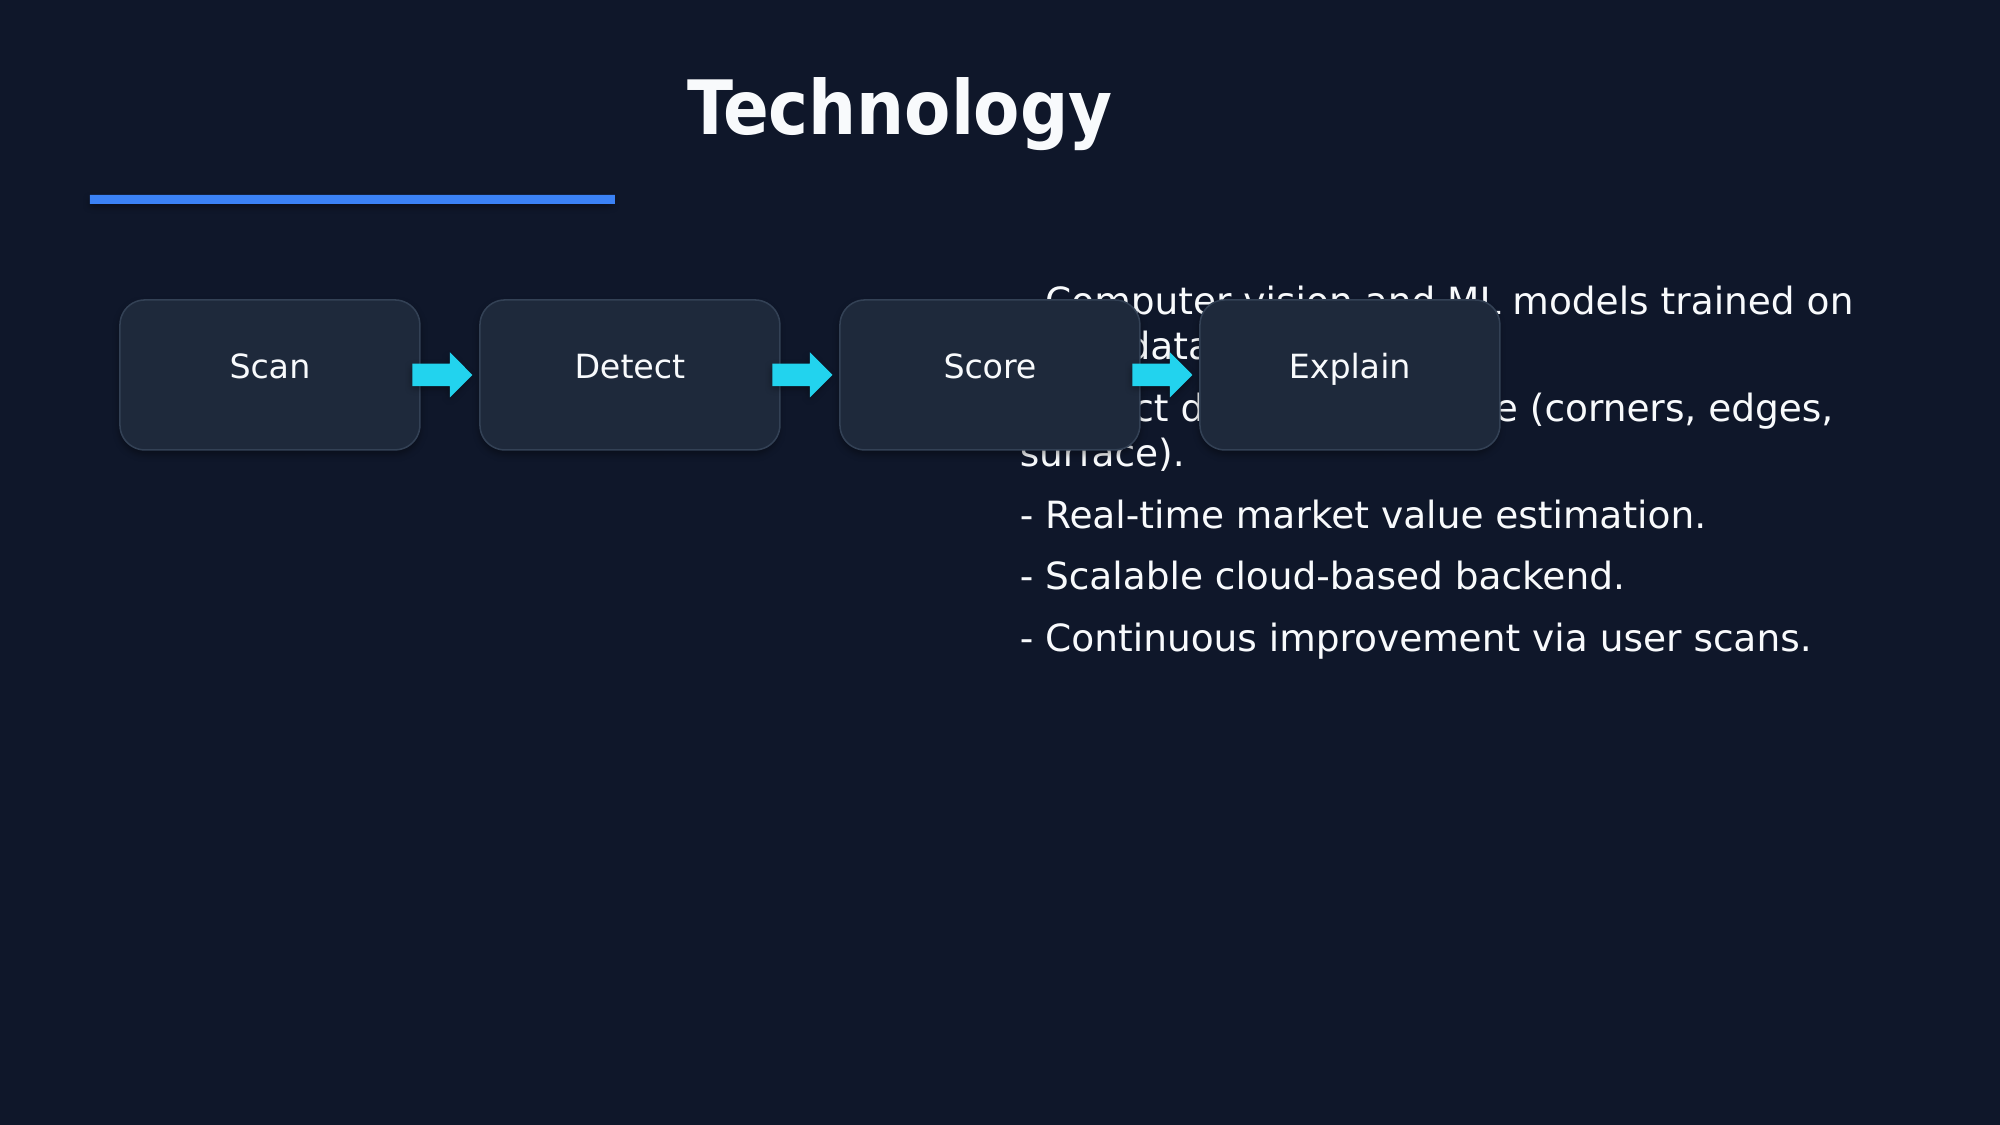

Technology

- Computer vision and ML models trained on large datasets.
- Defect detection pipeline (corners, edges, surface).
- Real-time market value estimation.
- Scalable cloud-based backend.
- Continuous improvement via user scans.

Scan
Detect
Score
Explain